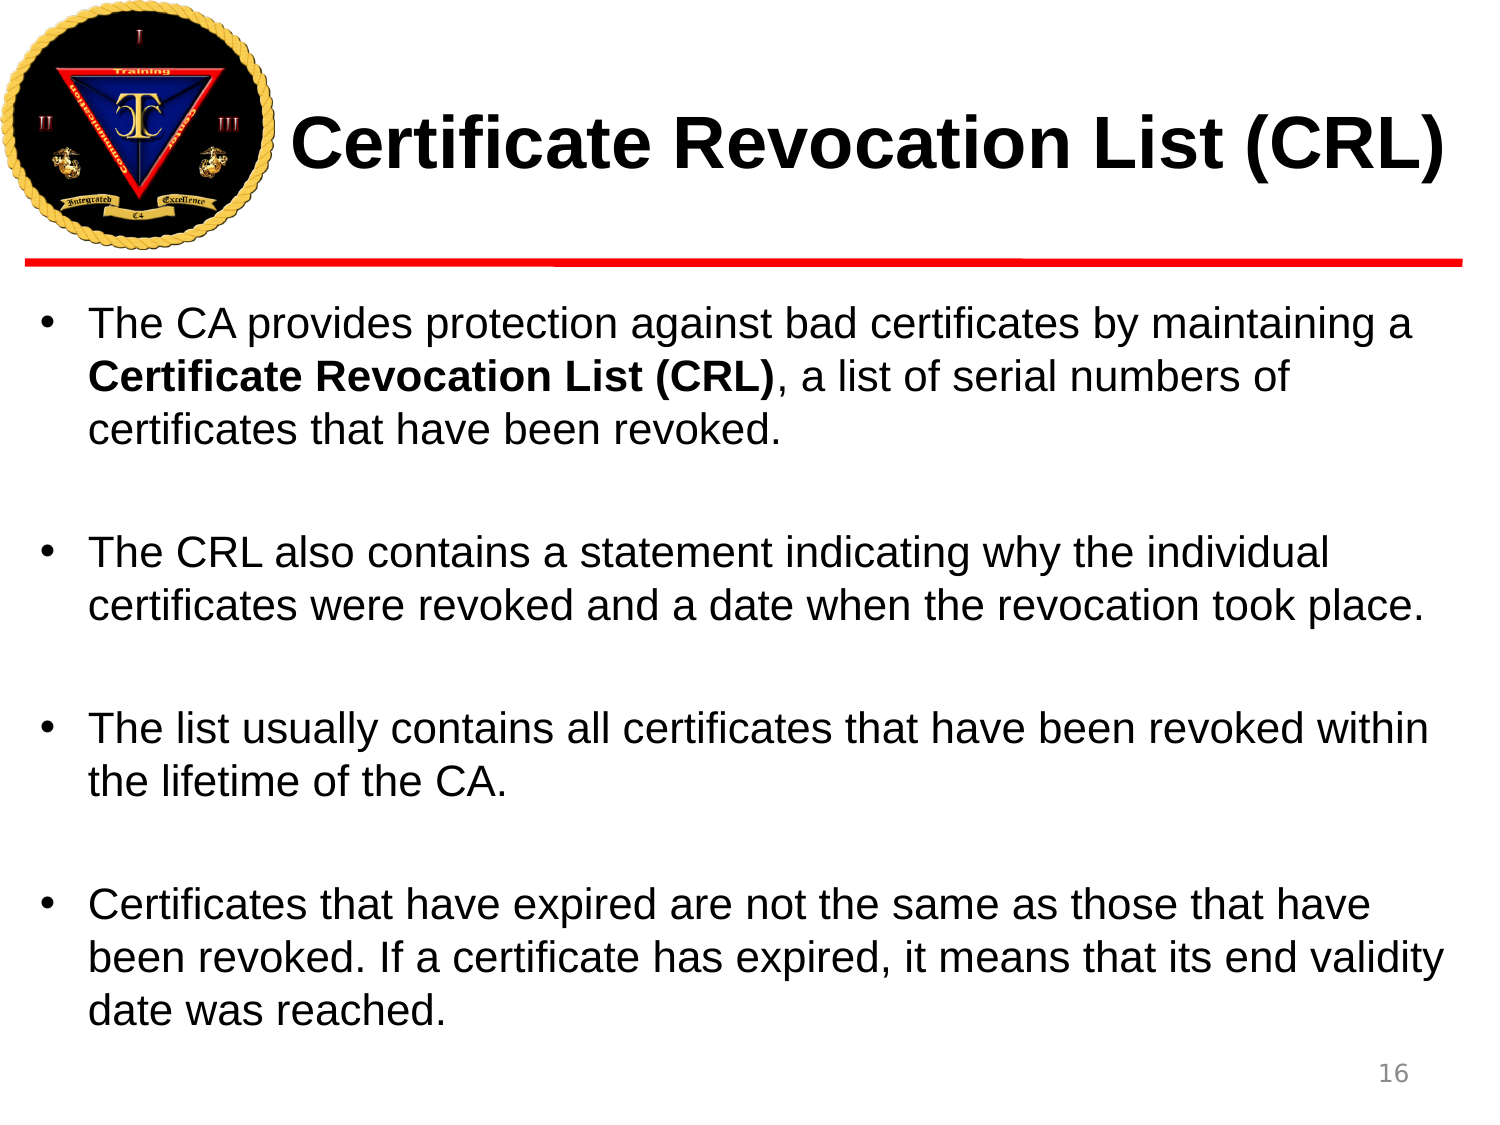

# Certificate Revocation List (CRL)
The CA provides protection against bad certificates by maintaining a Certificate Revocation List (CRL), a list of serial numbers of certificates that have been revoked.

The CRL also contains a statement indicating why the individual certificates were revoked and a date when the revocation took place.

The list usually contains all certificates that have been revoked within the lifetime of the CA.

Certificates that have expired are not the same as those that have been revoked. If a certificate has expired, it means that its end validity date was reached.
16